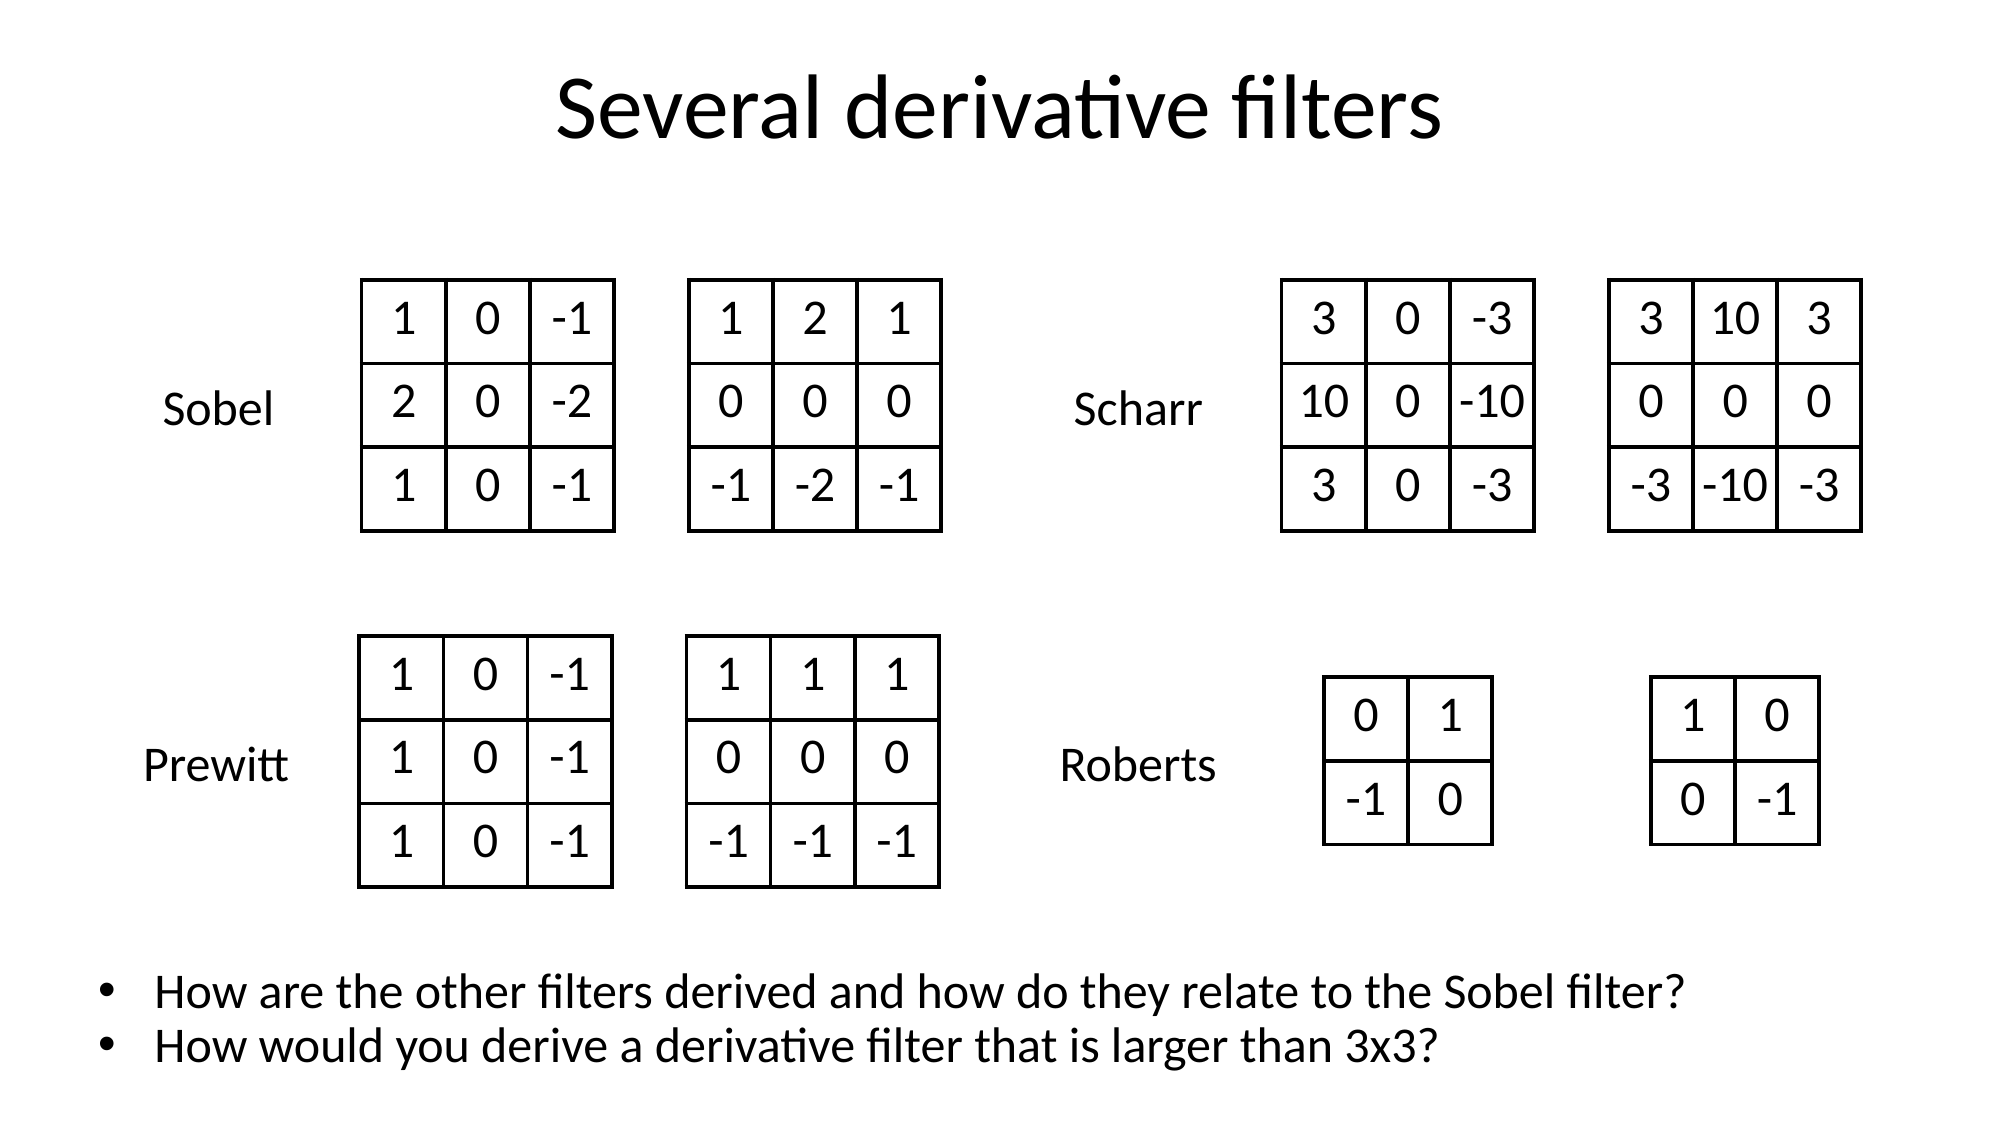

# Several derivative filters
| 1 | 0 | -1 |
| --- | --- | --- |
| 2 | 0 | -2 |
| 1 | 0 | -1 |
| 1 | 2 | 1 |
| --- | --- | --- |
| 0 | 0 | 0 |
| -1 | -2 | -1 |
| 3 | 0 | -3 |
| --- | --- | --- |
| 10 | 0 | -10 |
| 3 | 0 | -3 |
| 3 | 10 | 3 |
| --- | --- | --- |
| 0 | 0 | 0 |
| -3 | -10 | -3 |
Sobel
Scharr
| 1 | 0 | -1 |
| --- | --- | --- |
| 1 | 0 | -1 |
| 1 | 0 | -1 |
| 1 | 1 | 1 |
| --- | --- | --- |
| 0 | 0 | 0 |
| -1 | -1 | -1 |
| 0 | 1 |
| --- | --- |
| -1 | 0 |
| 1 | 0 |
| --- | --- |
| 0 | -1 |
Roberts
Prewitt
How are the other filters derived and how do they relate to the Sobel filter?
How would you derive a derivative filter that is larger than 3x3?